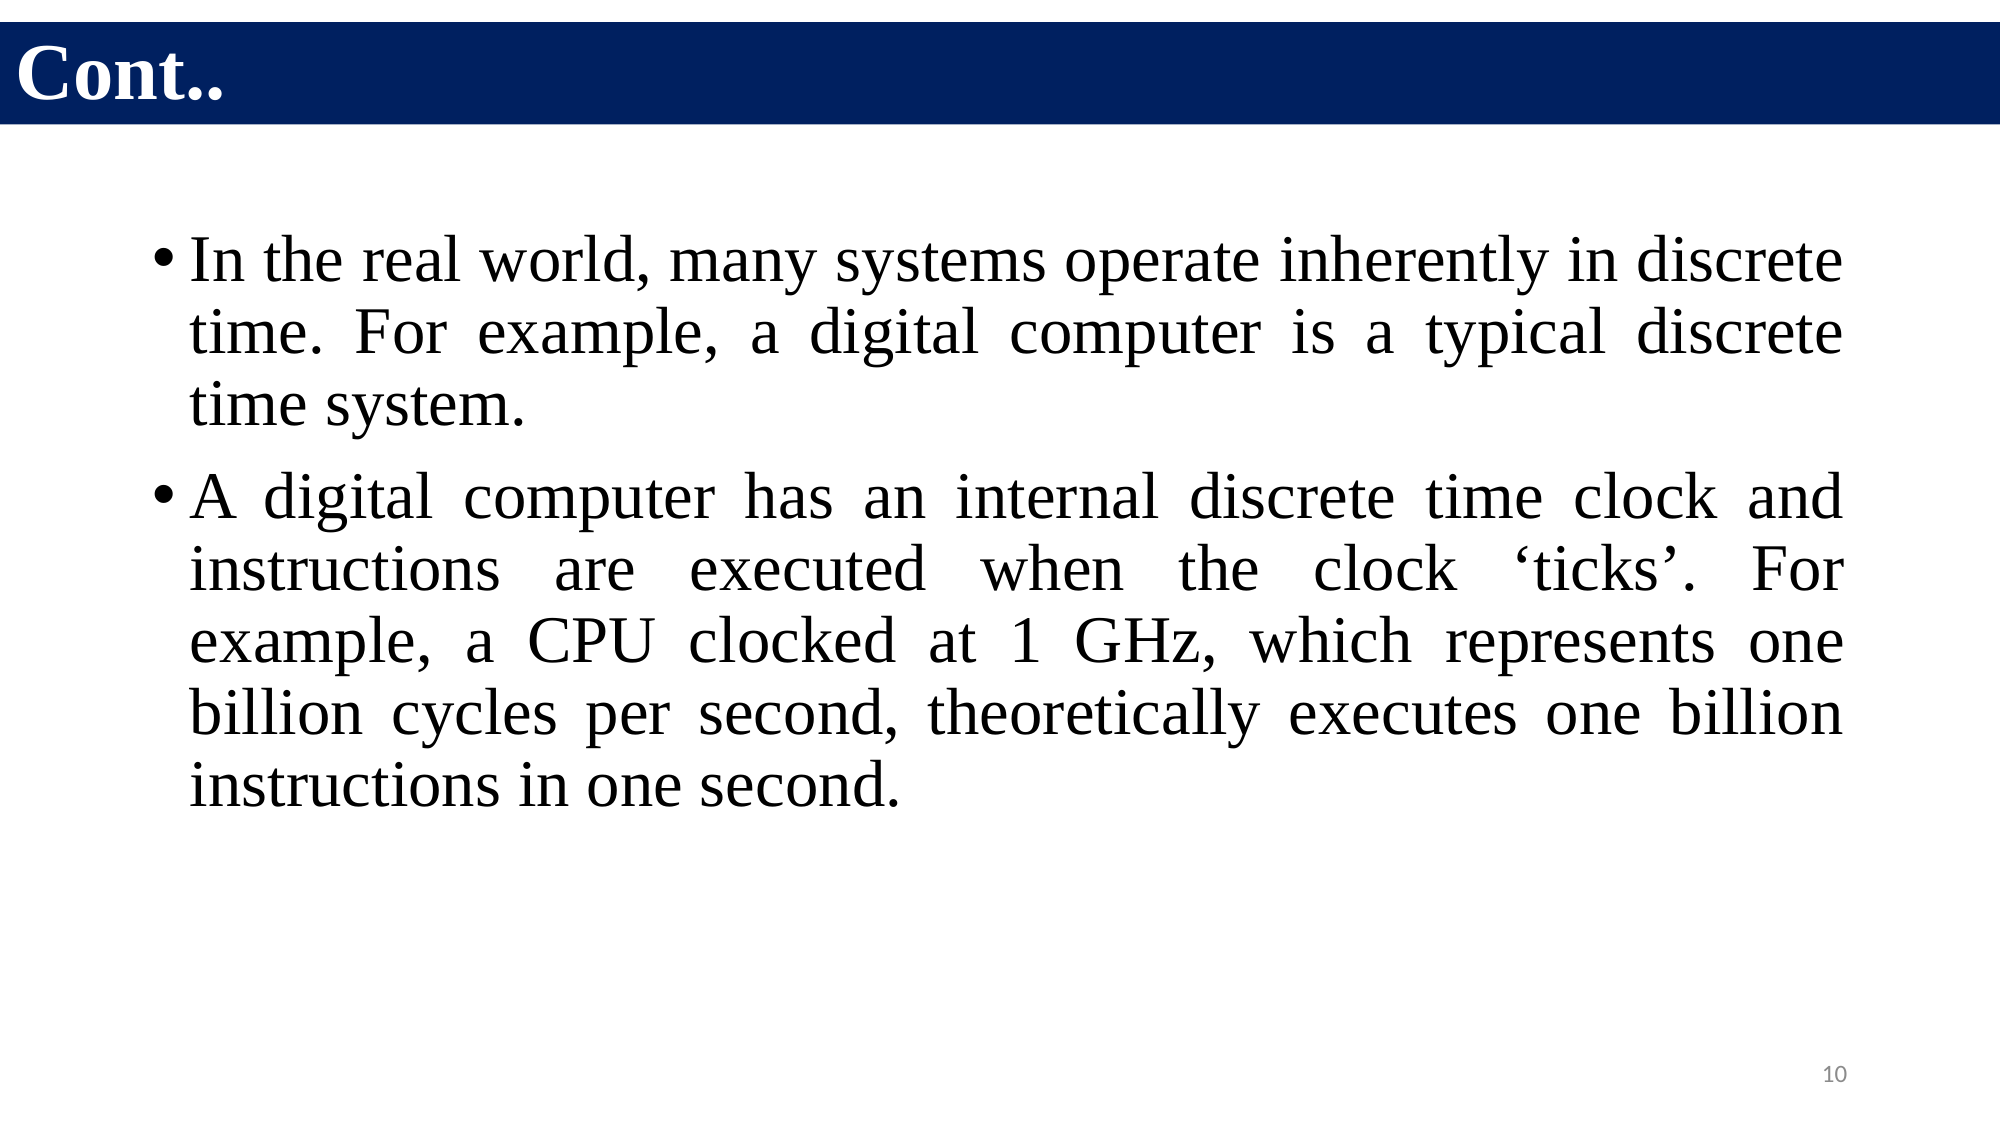

# Cont..
In the real world, many systems operate inherently in discrete time. For example, a digital computer is a typical discrete time system.
A digital computer has an internal discrete time clock and instructions are executed when the clock ‘ticks’. For example, a CPU clocked at 1 GHz, which represents one billion cycles per second, theoretically executes one billion instructions in one second.

10